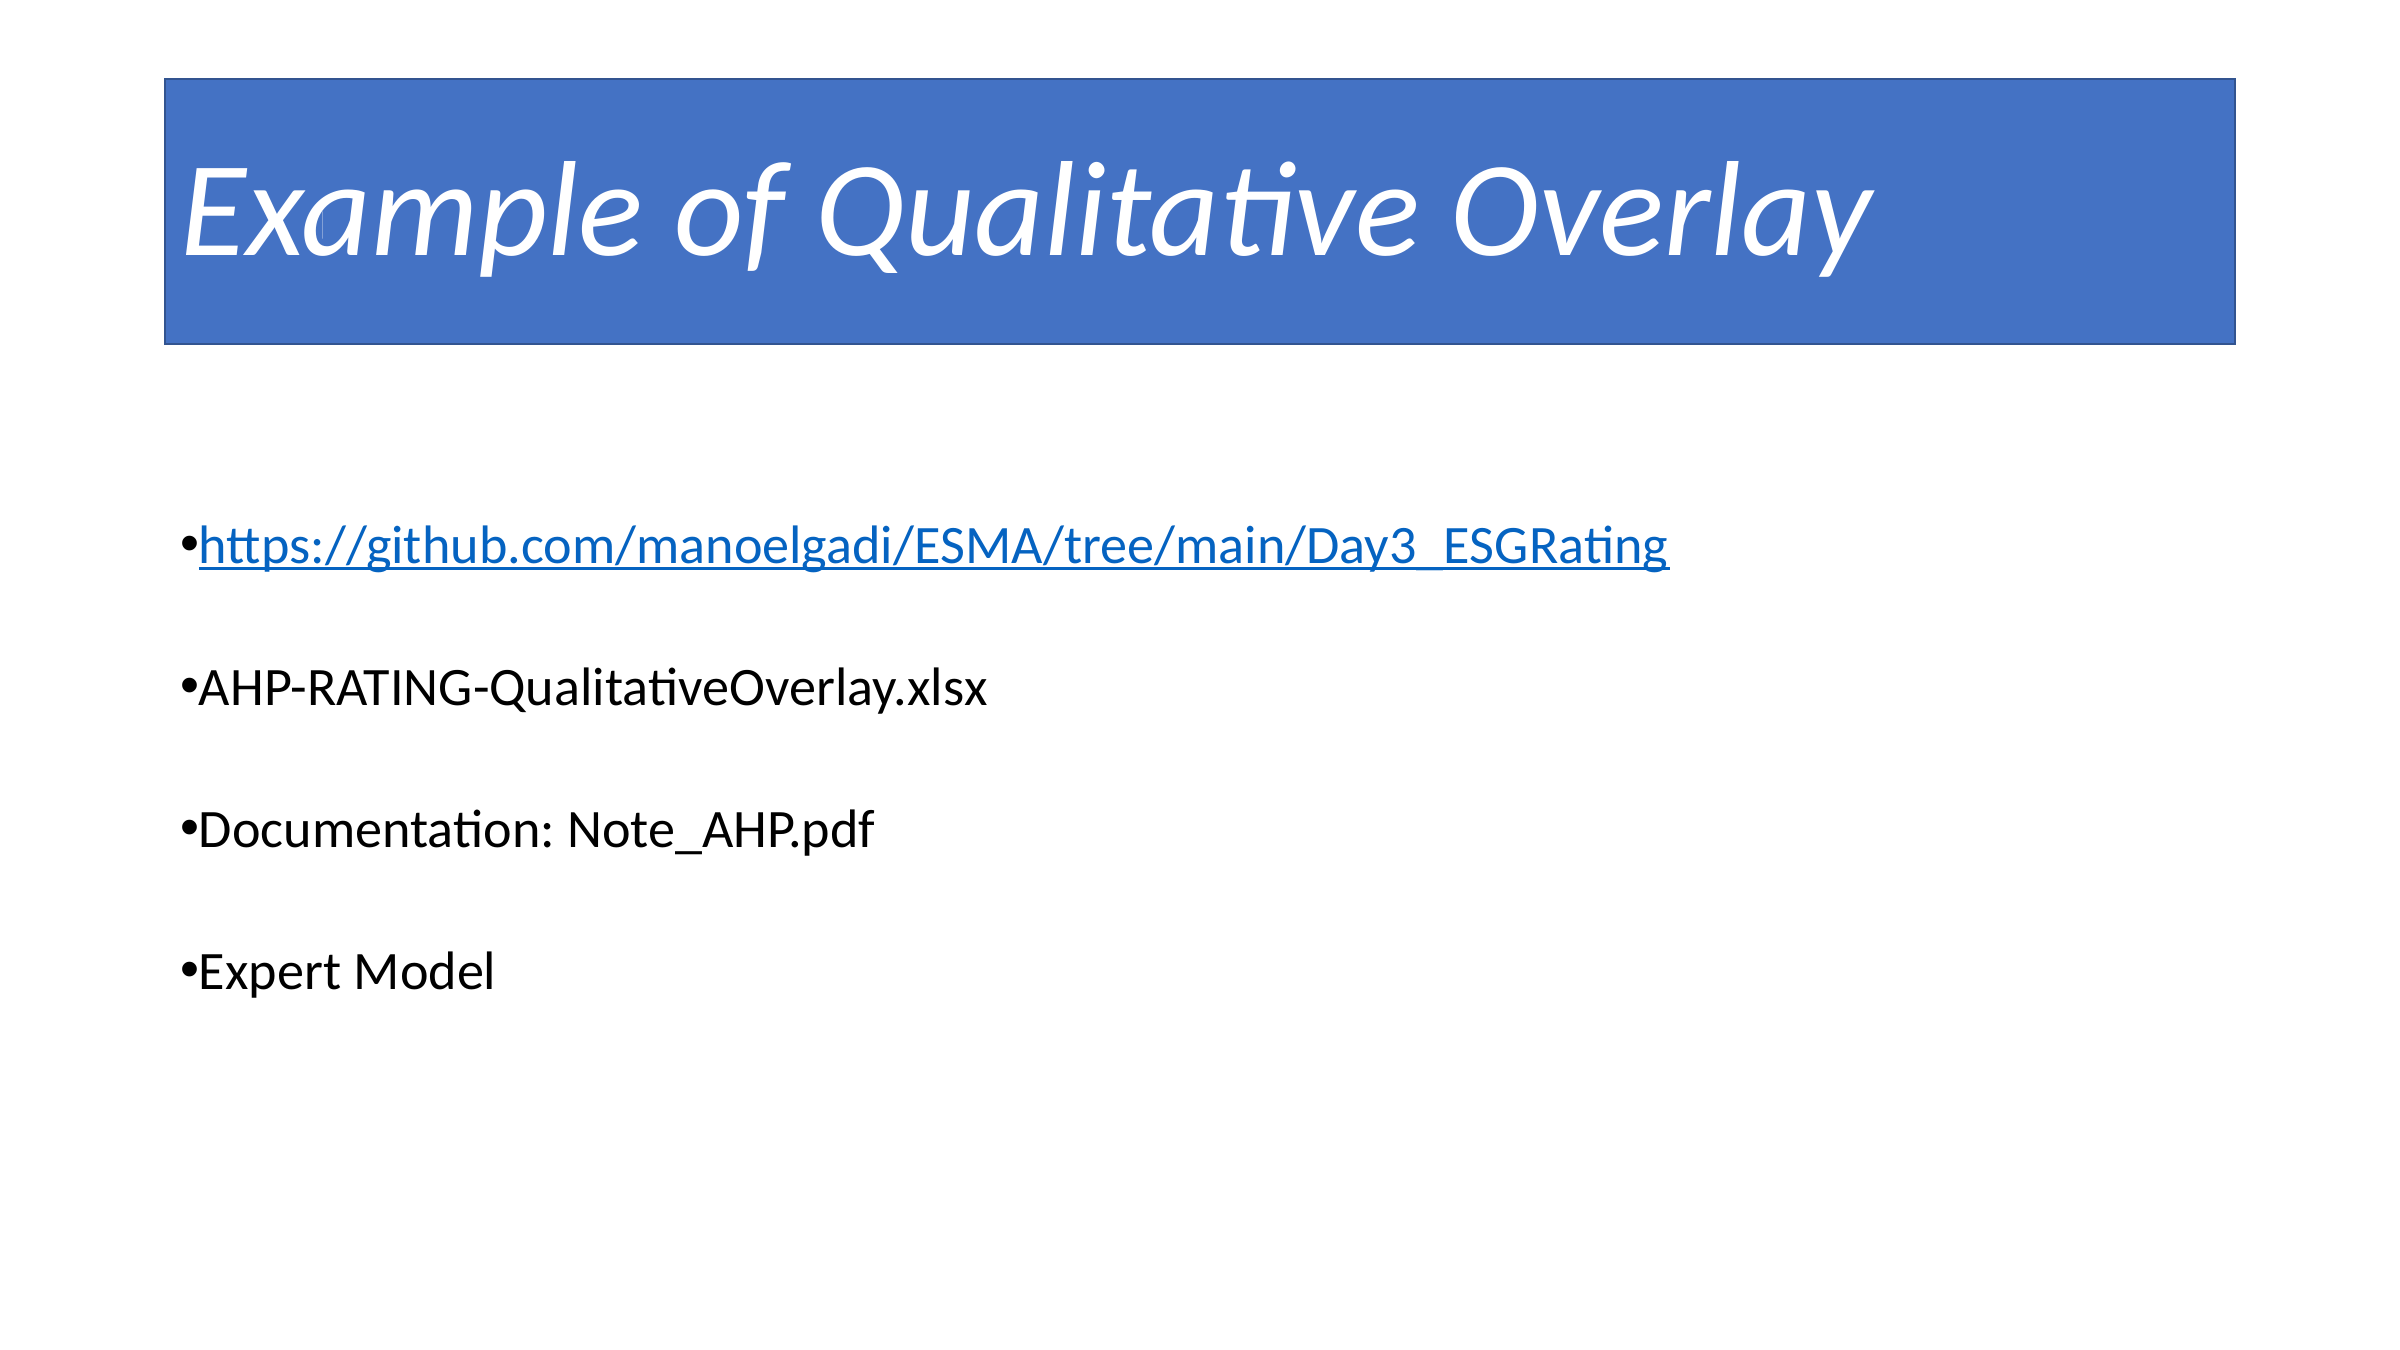

Example of Qualitative Overlay

https://github.com/manoelgadi/ESMA/tree/main/Day3_ESGRating

AHP-RATING-QualitativeOverlay.xlsx

Documentation: Note_AHP.pdf

Expert Model